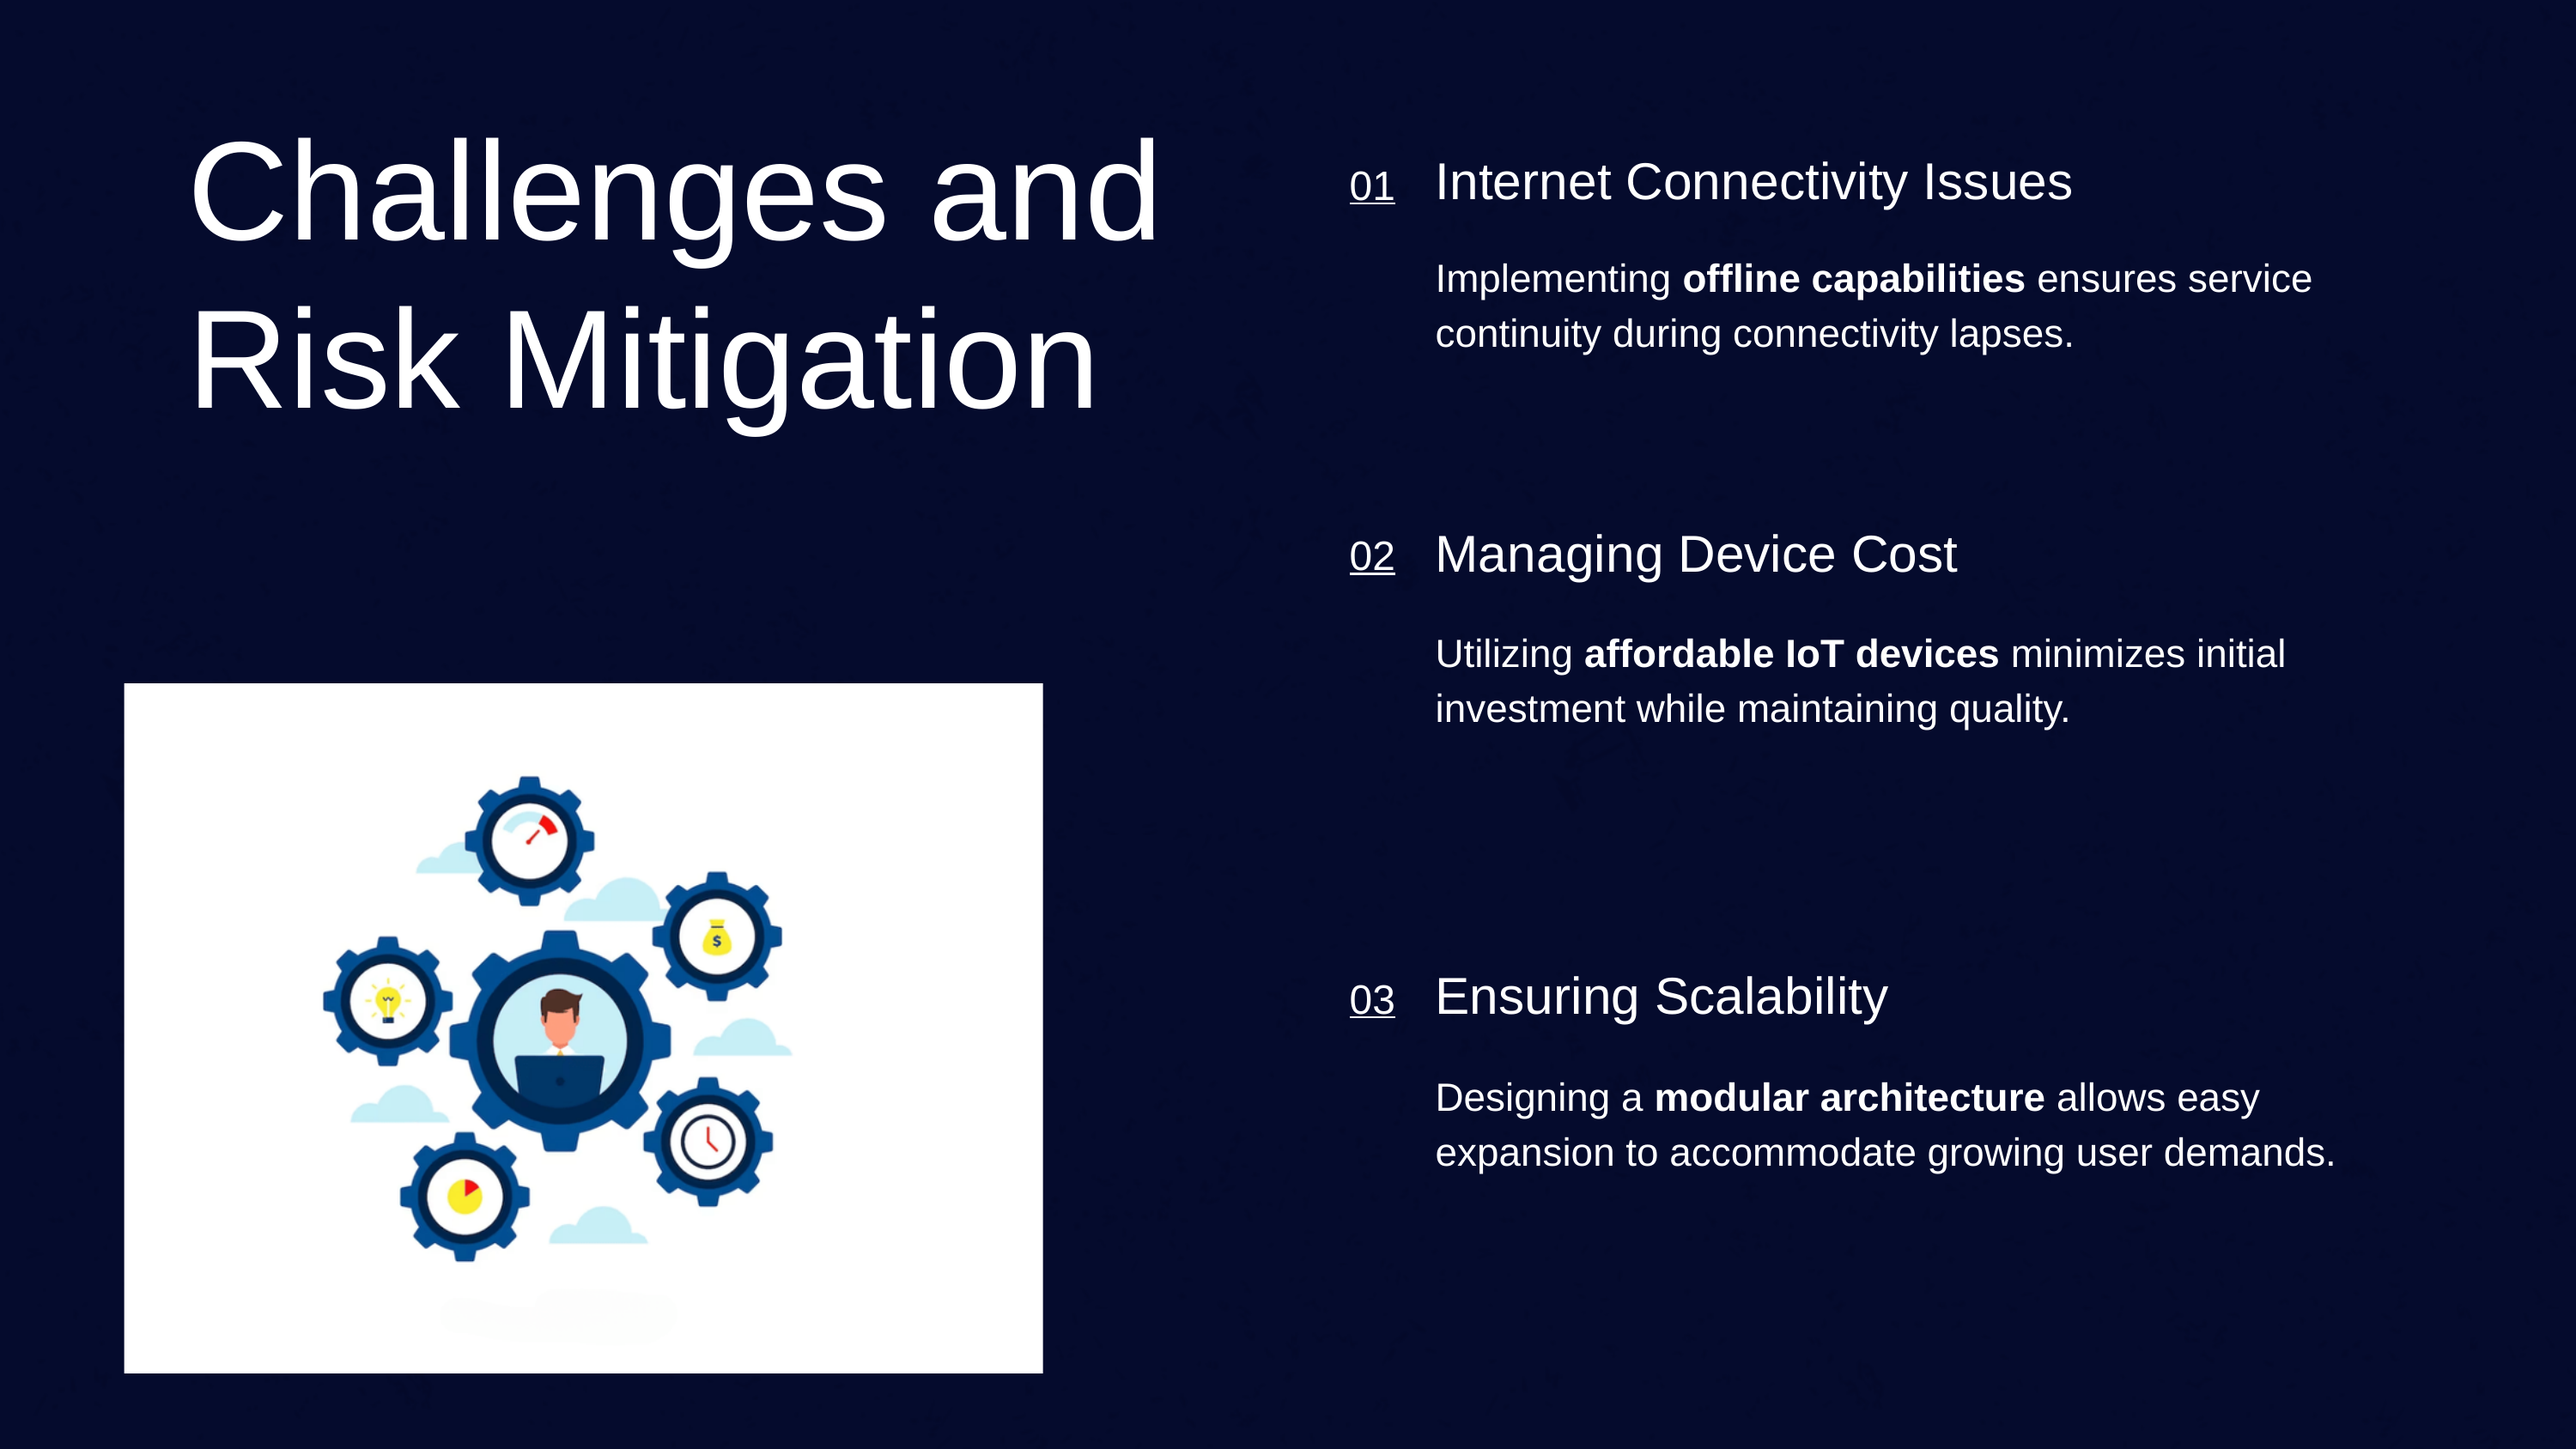

Challenges and Risk Mitigation
Internet Connectivity Issues
Implementing offline capabilities ensures service continuity during connectivity lapses.
01
Managing Device Cost
Utilizing affordable IoT devices minimizes initial investment while maintaining quality.
02

Ensuring Scalability
Designing a modular architecture allows easy expansion to accommodate growing user demands.
03